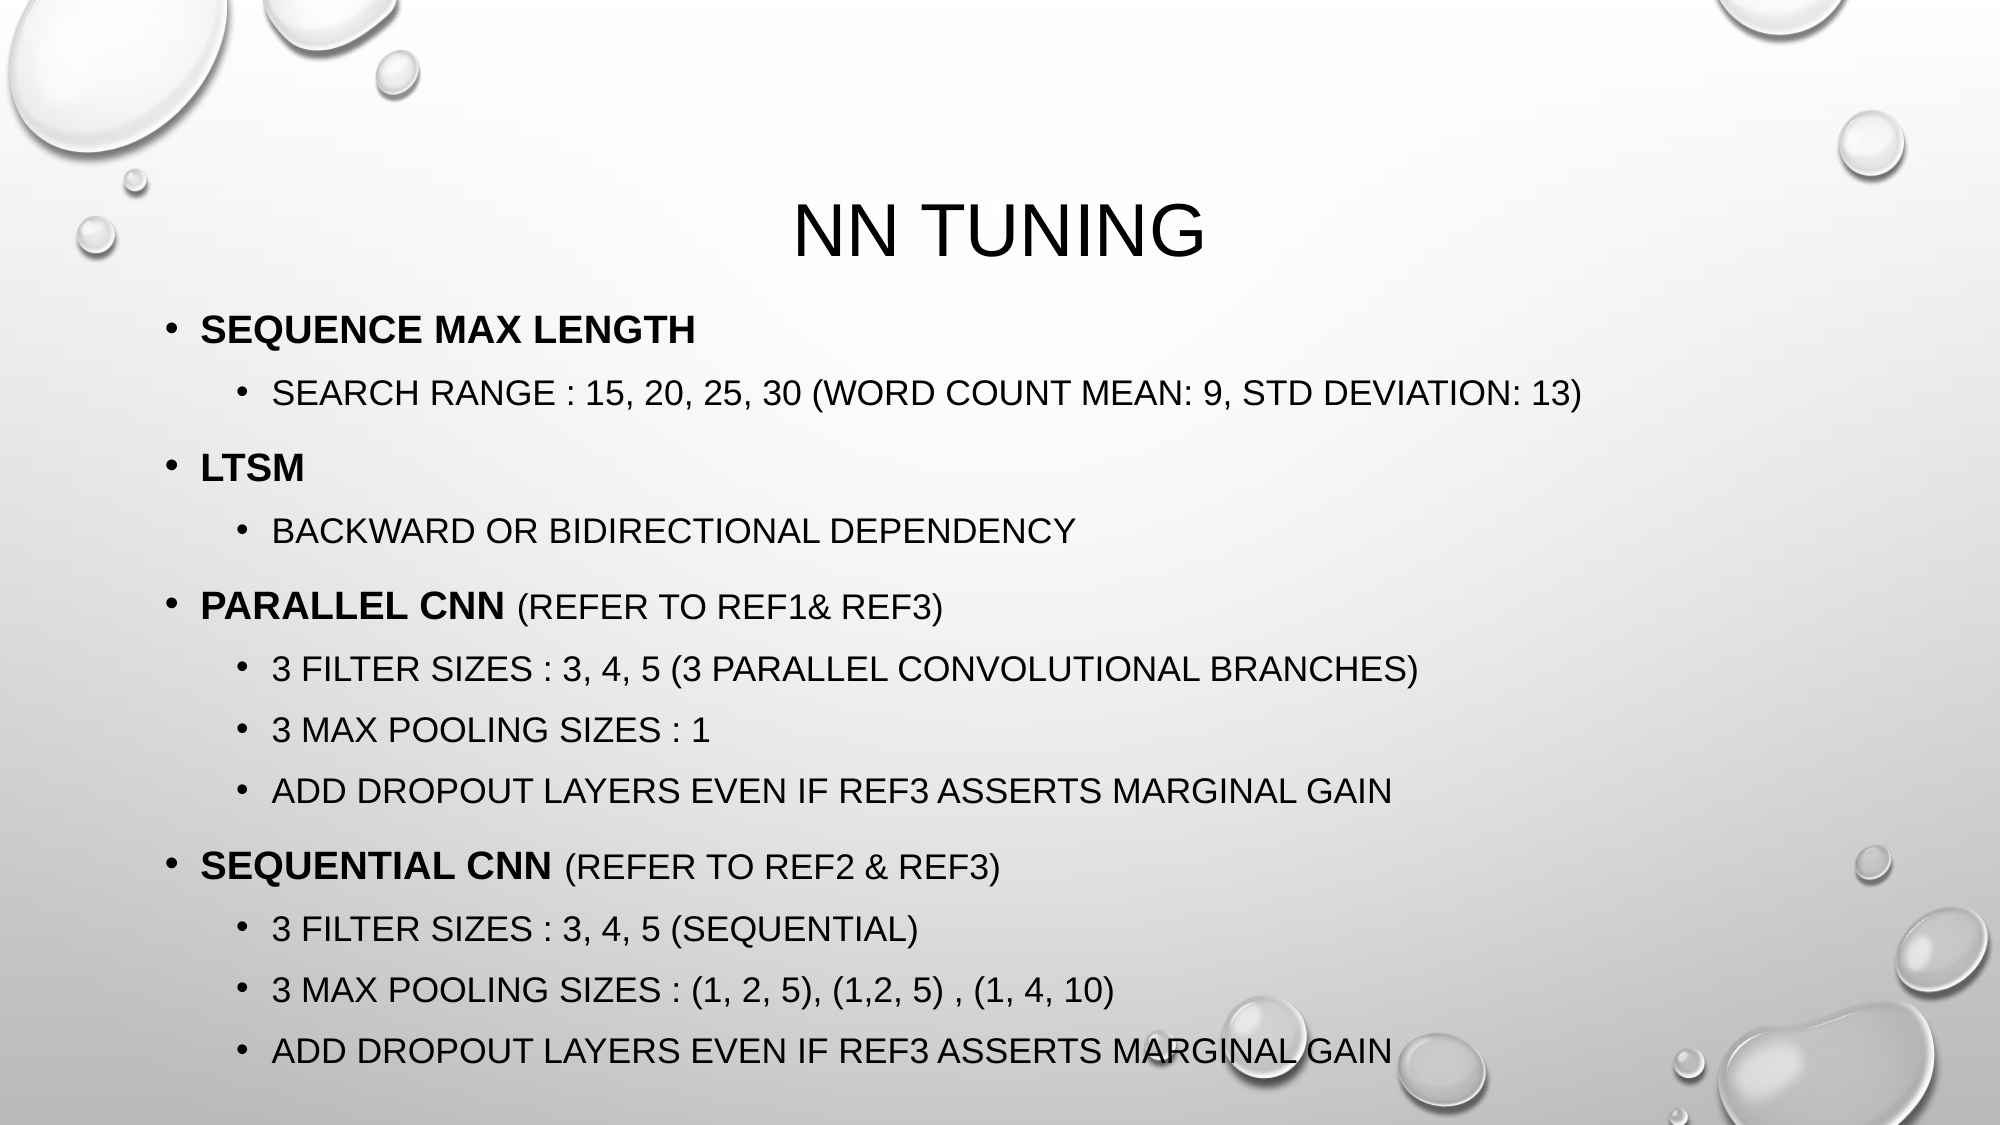

# NN Tuning
Sequence MAX LENGTH
search RANGE : 15, 20, 25, 30 (word count mean: 9, std deviation: 13)
LTSM
Backward or Bidirectional dependency
PARALLEL CNN (refer to REF1& REF3)
3 Filter sizES : 3, 4, 5 (3 parallel convolutional branches)
3 MAX POOLING SIZES : 1
Add DROPOUT layers even if REF3 asserts marginal gain
SEQUential CNN (refer to REF2 & REF3)
3 Filter SIZES : 3, 4, 5 (sequential)
3 MAX POOLING SIZES : (1, 2, 5), (1,2, 5) , (1, 4, 10)
Add DROPOUT layers even if REF3 asserts marginal gain